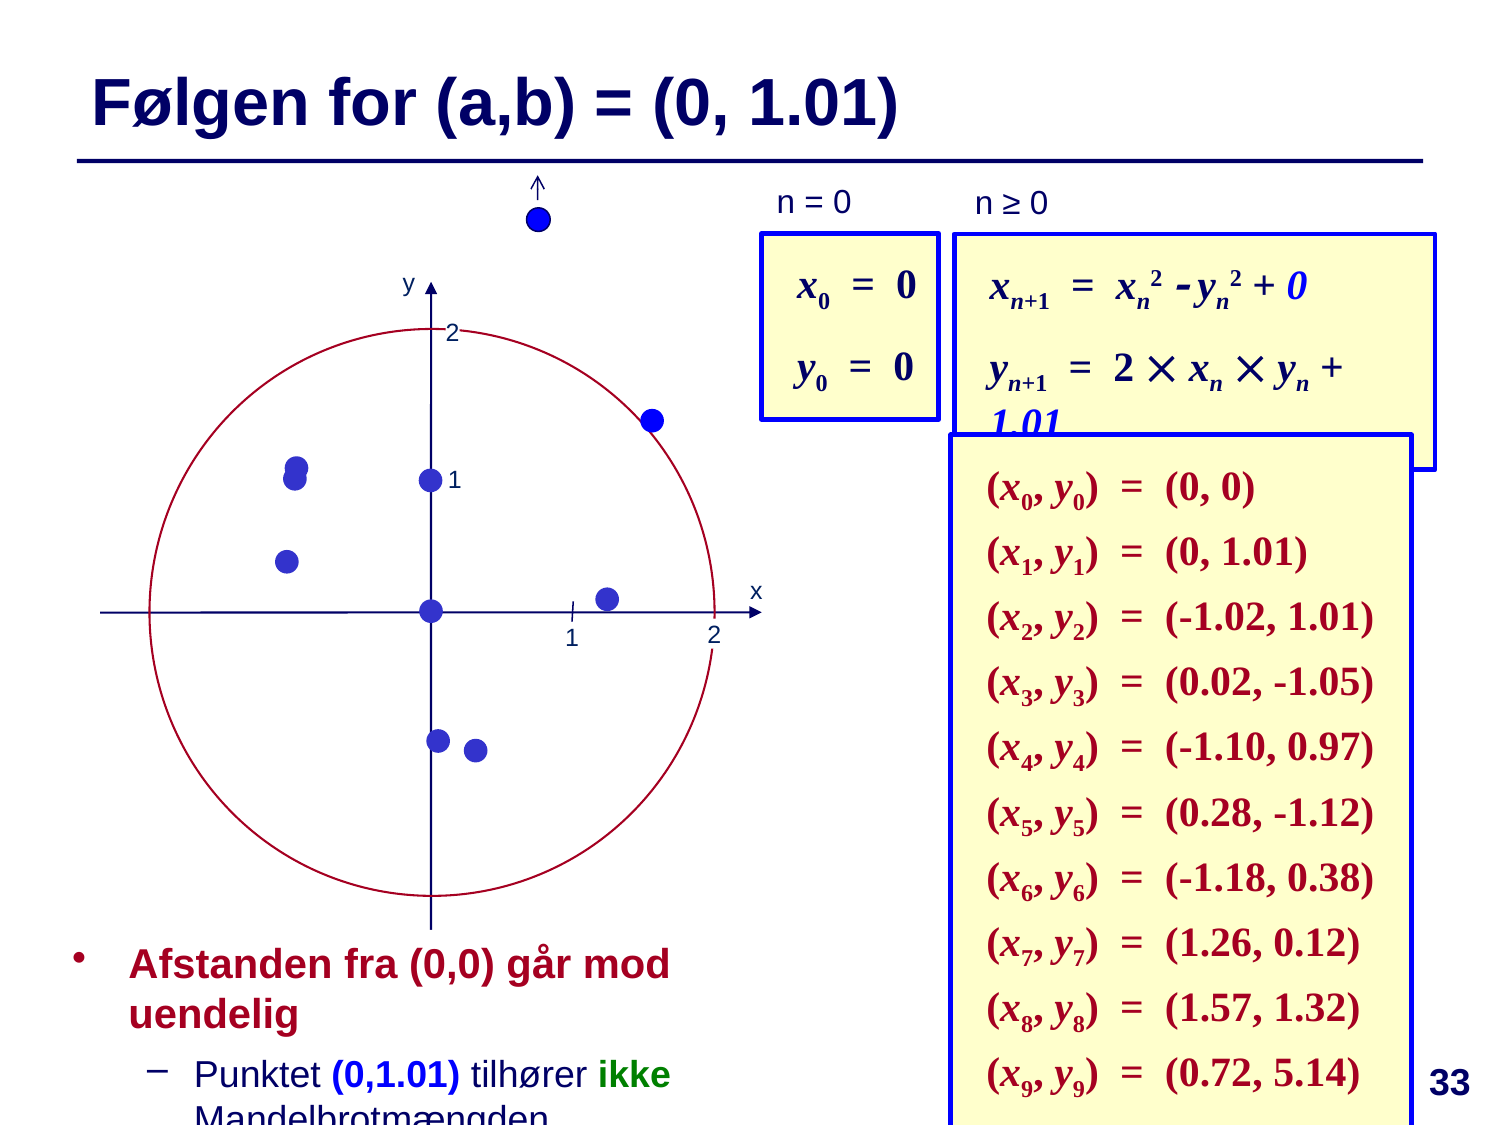

# Følgen for (a,b) = (0, 1.01)
n = 0
n ≥ 0

x0  =  0
y0  =  0
xn+1  =  xn2 − yn2 + 0
yn+1  =  2 × xn × yn + 1.01
y

2

1
x

1
2

(x0, y0)  =  (0, 0)
(x1, y1)  =  (0, 1.01)
(x2, y2)  =  (-1.02, 1.01)
(x3, y3)  =  (0.02, -1.05)
(x4, y4)  =  (-1.10, 0.97)
(x5, y5)  =  (0.28, -1.12)
(x6, y6)  =  (-1.18, 0.38)
(x7, y7)  =  (1.26, 0.12)
(x8, y8)  =  (1.57, 1.32)
(x9, y9)  =  (0.72, 5.14)
...

Afstanden fra (0,0) går mod uendelig
Punktet (0,1.01) tilhører ikke Mandelbrotmængden
33